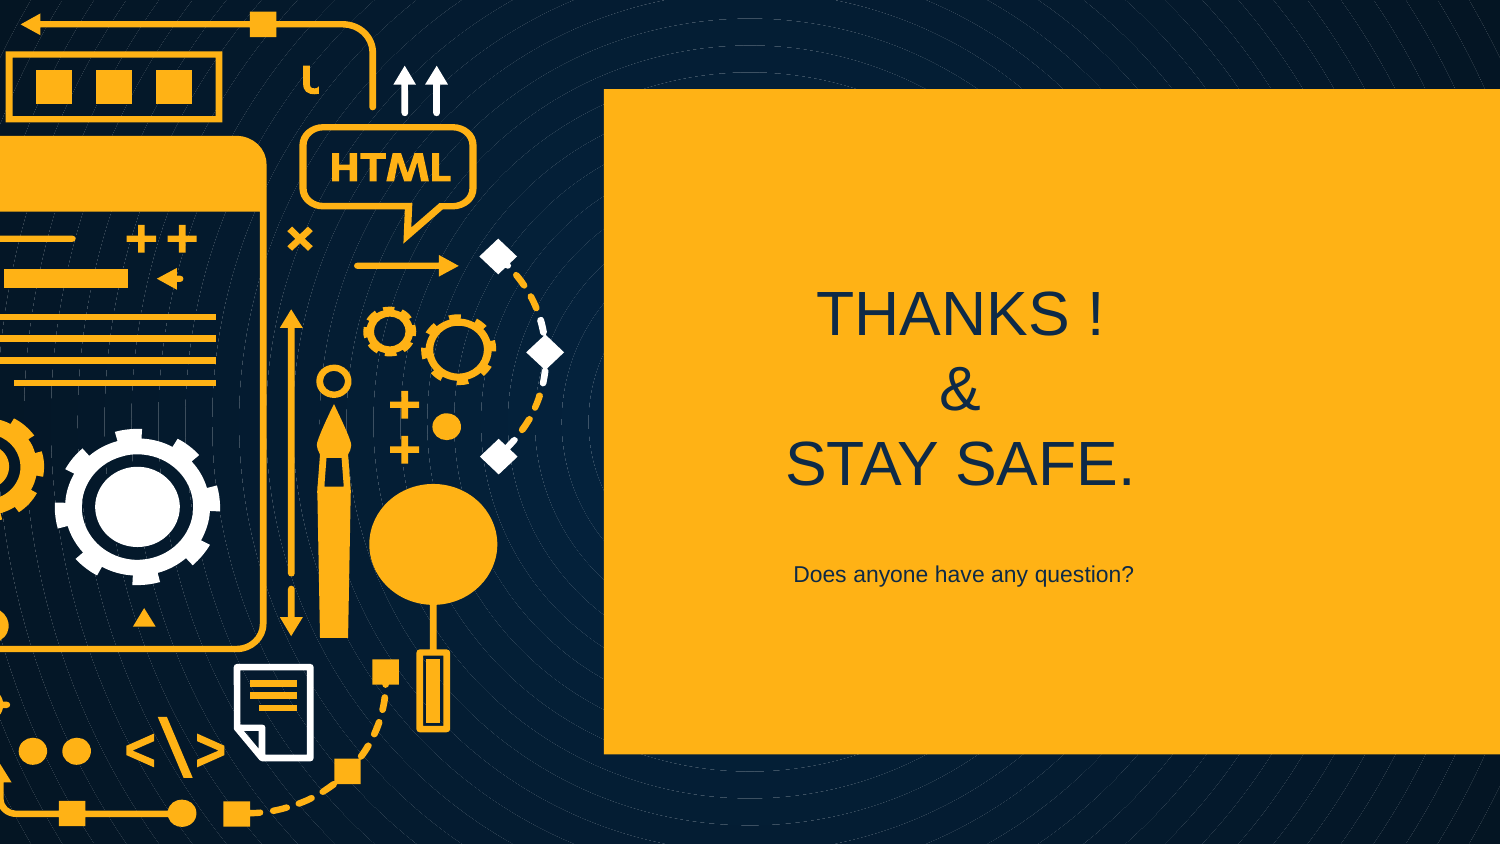

# THANKS ! & STAY SAFE.
Does anyone have any question?